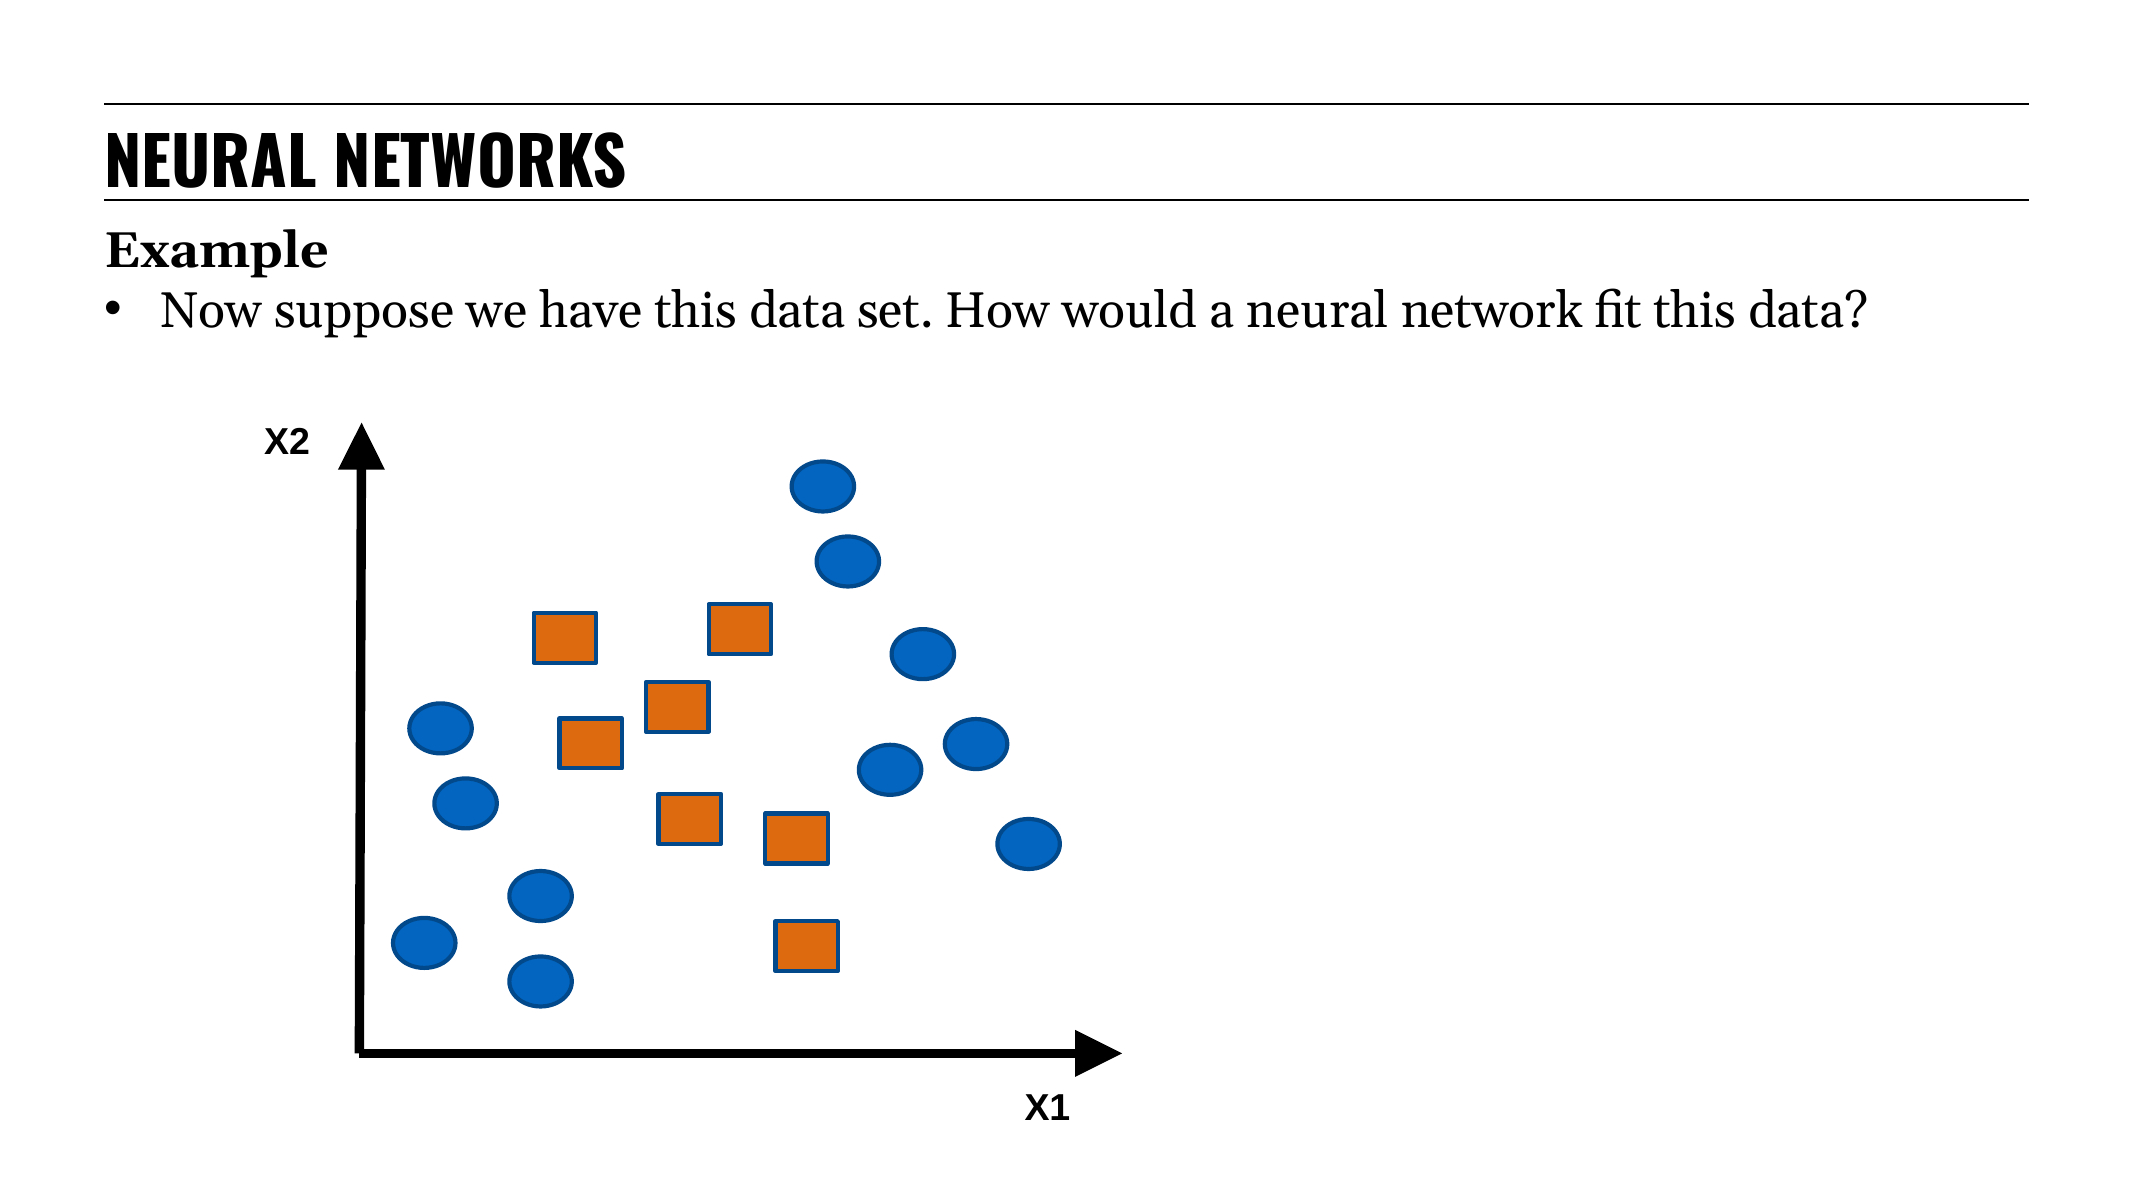

NEURAL NETWORKS
Example
Now suppose we have this data set. How would a neural network fit this data?
X2

X1